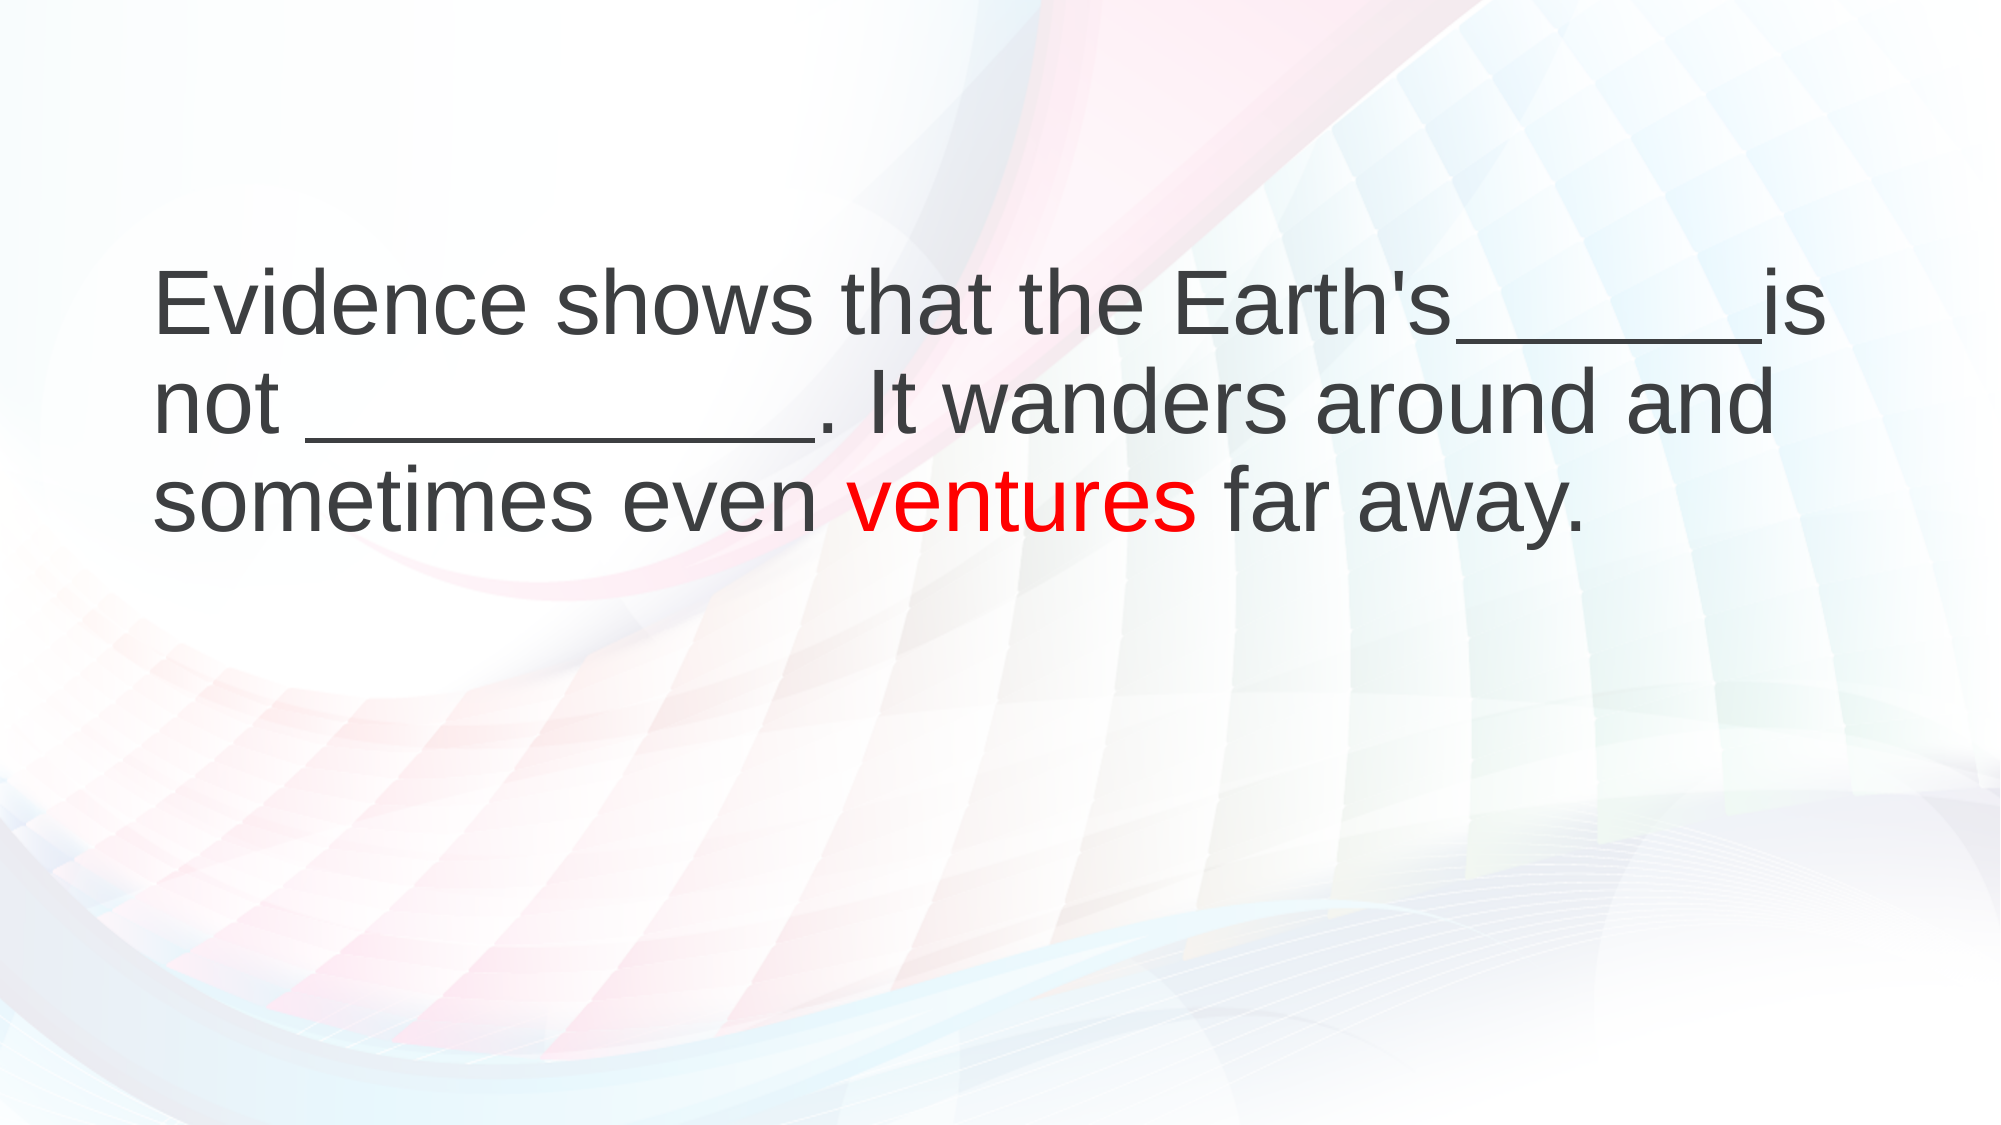

#
Evidence shows that the Earth's            is not                     . It wanders around and sometimes even ventures far away.